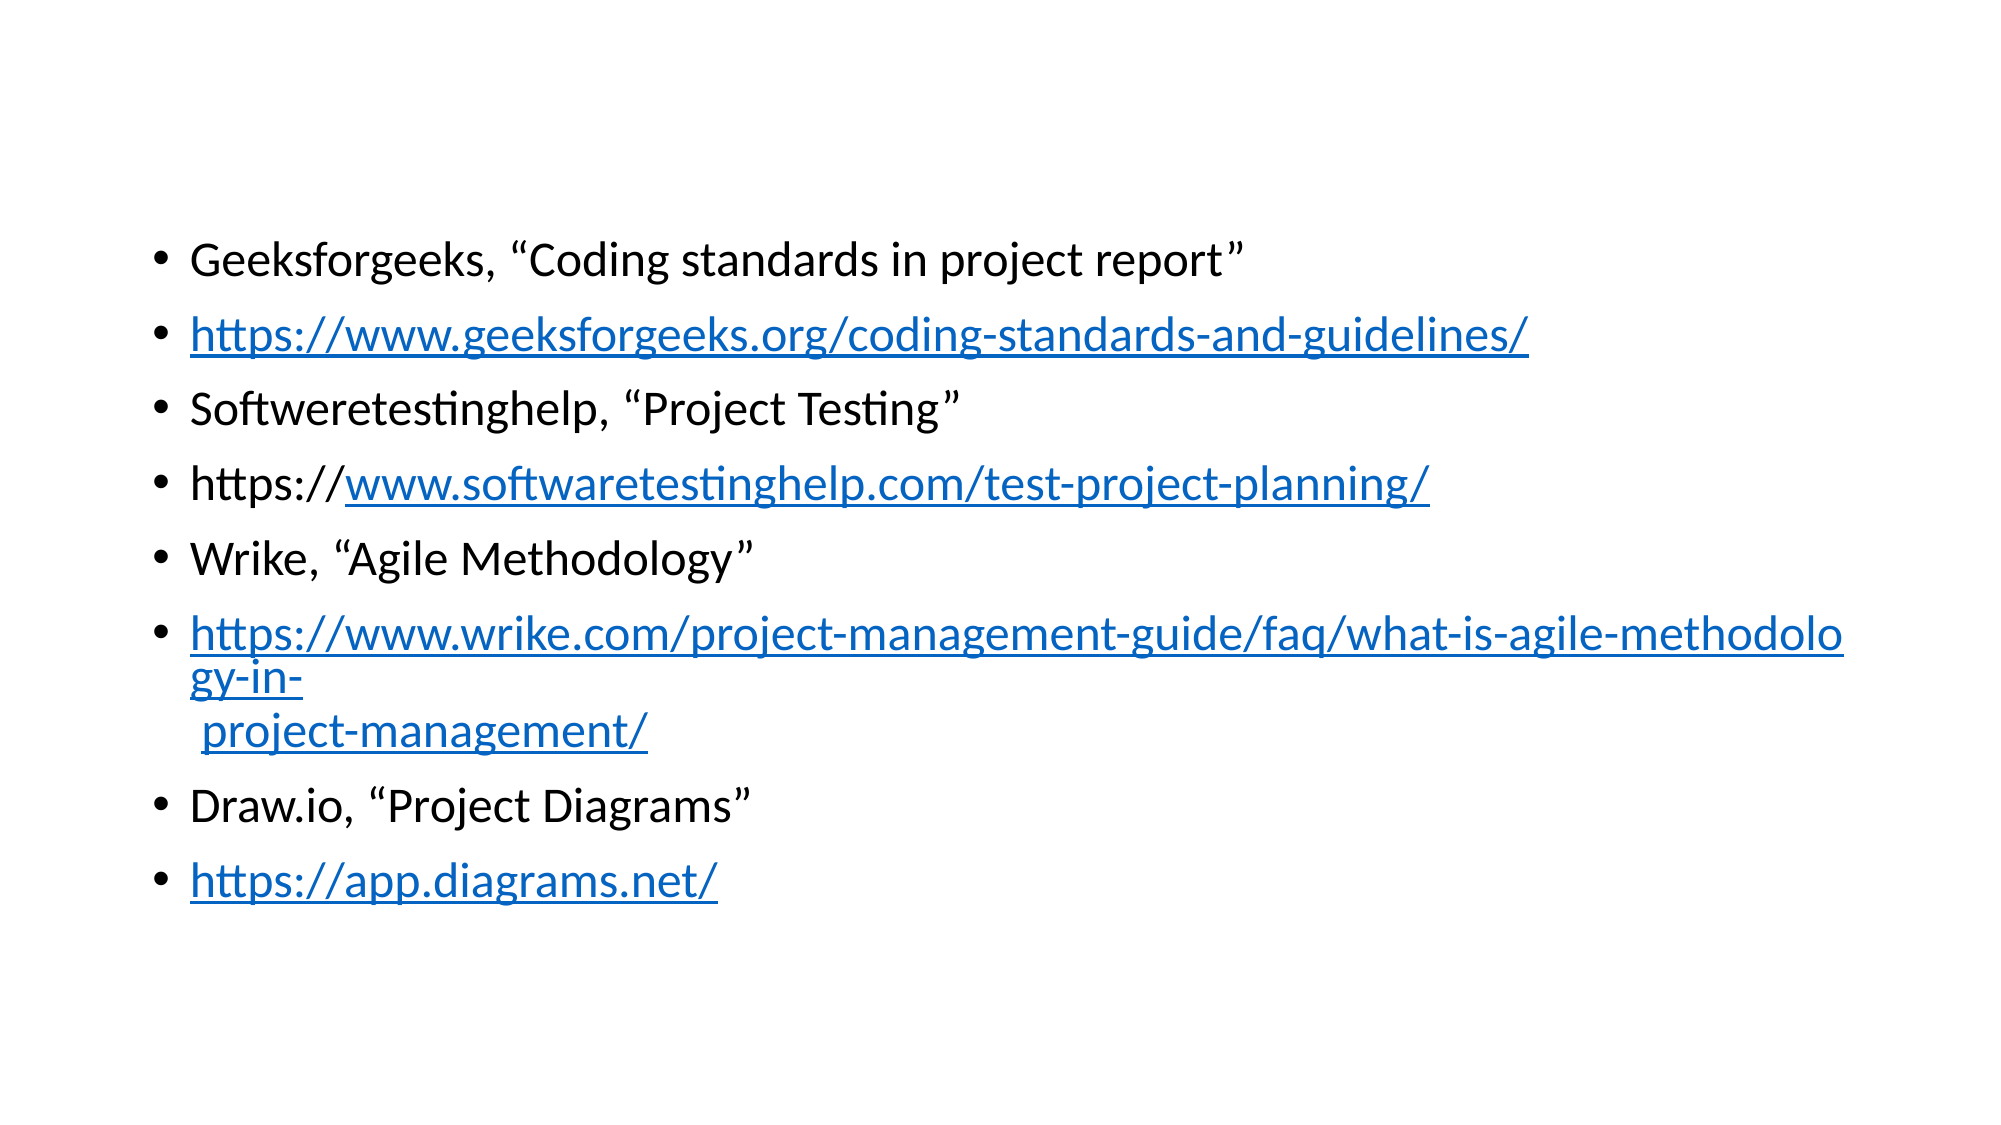

Geeksforgeeks, “Coding standards in project report”
https://www.geeksforgeeks.org/coding-standards-and-guidelines/
Softweretestinghelp, “Project Testing”
https://www.softwaretestinghelp.com/test-project-planning/
Wrike, “Agile Methodology”
https://www.wrike.com/project-management-guide/faq/what-is-agile-methodology-in- project-management/
Draw.io, “Project Diagrams”
https://app.diagrams.net/